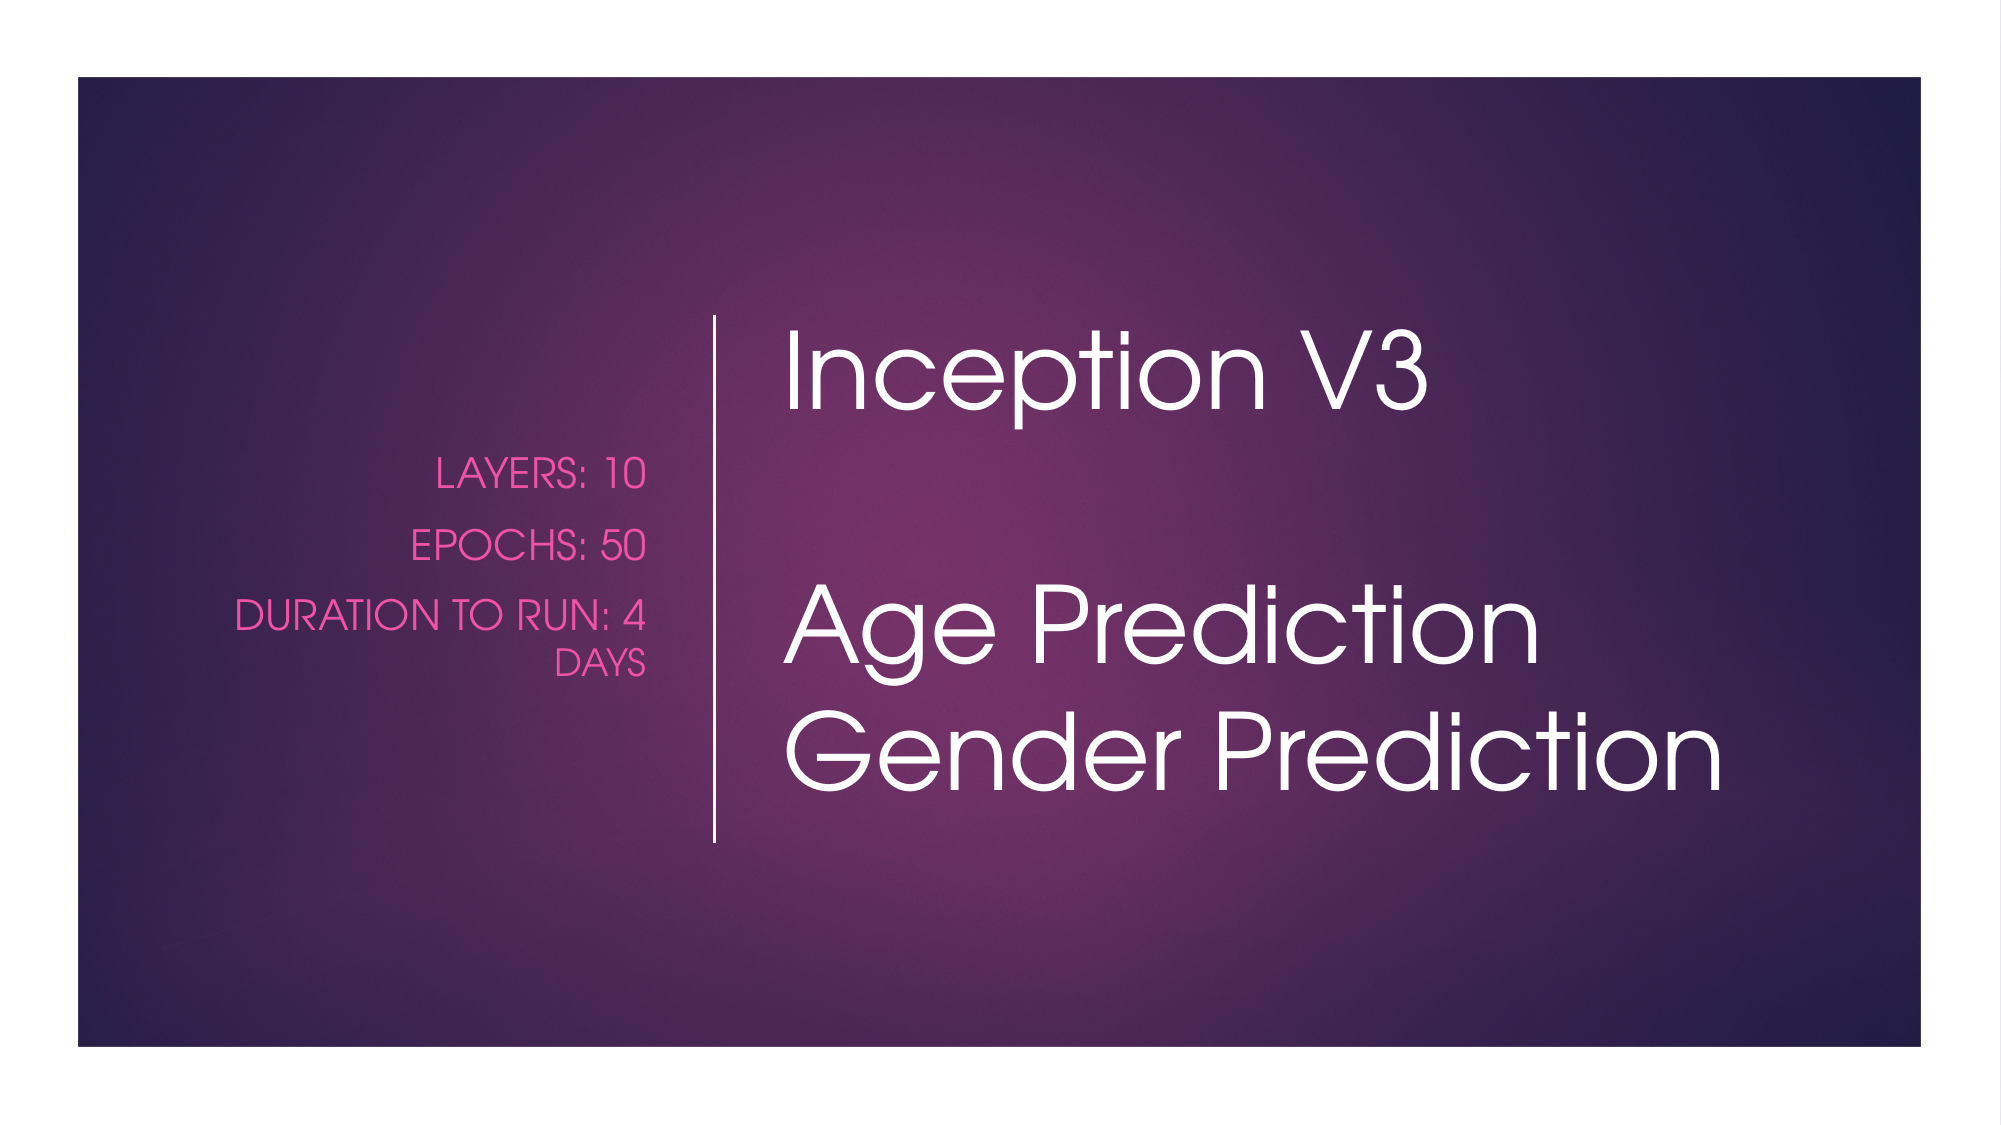

Layers: 10
Epochs: 50
Duration to run: 4 days
Inception V3

Age Prediction
Gender Prediction